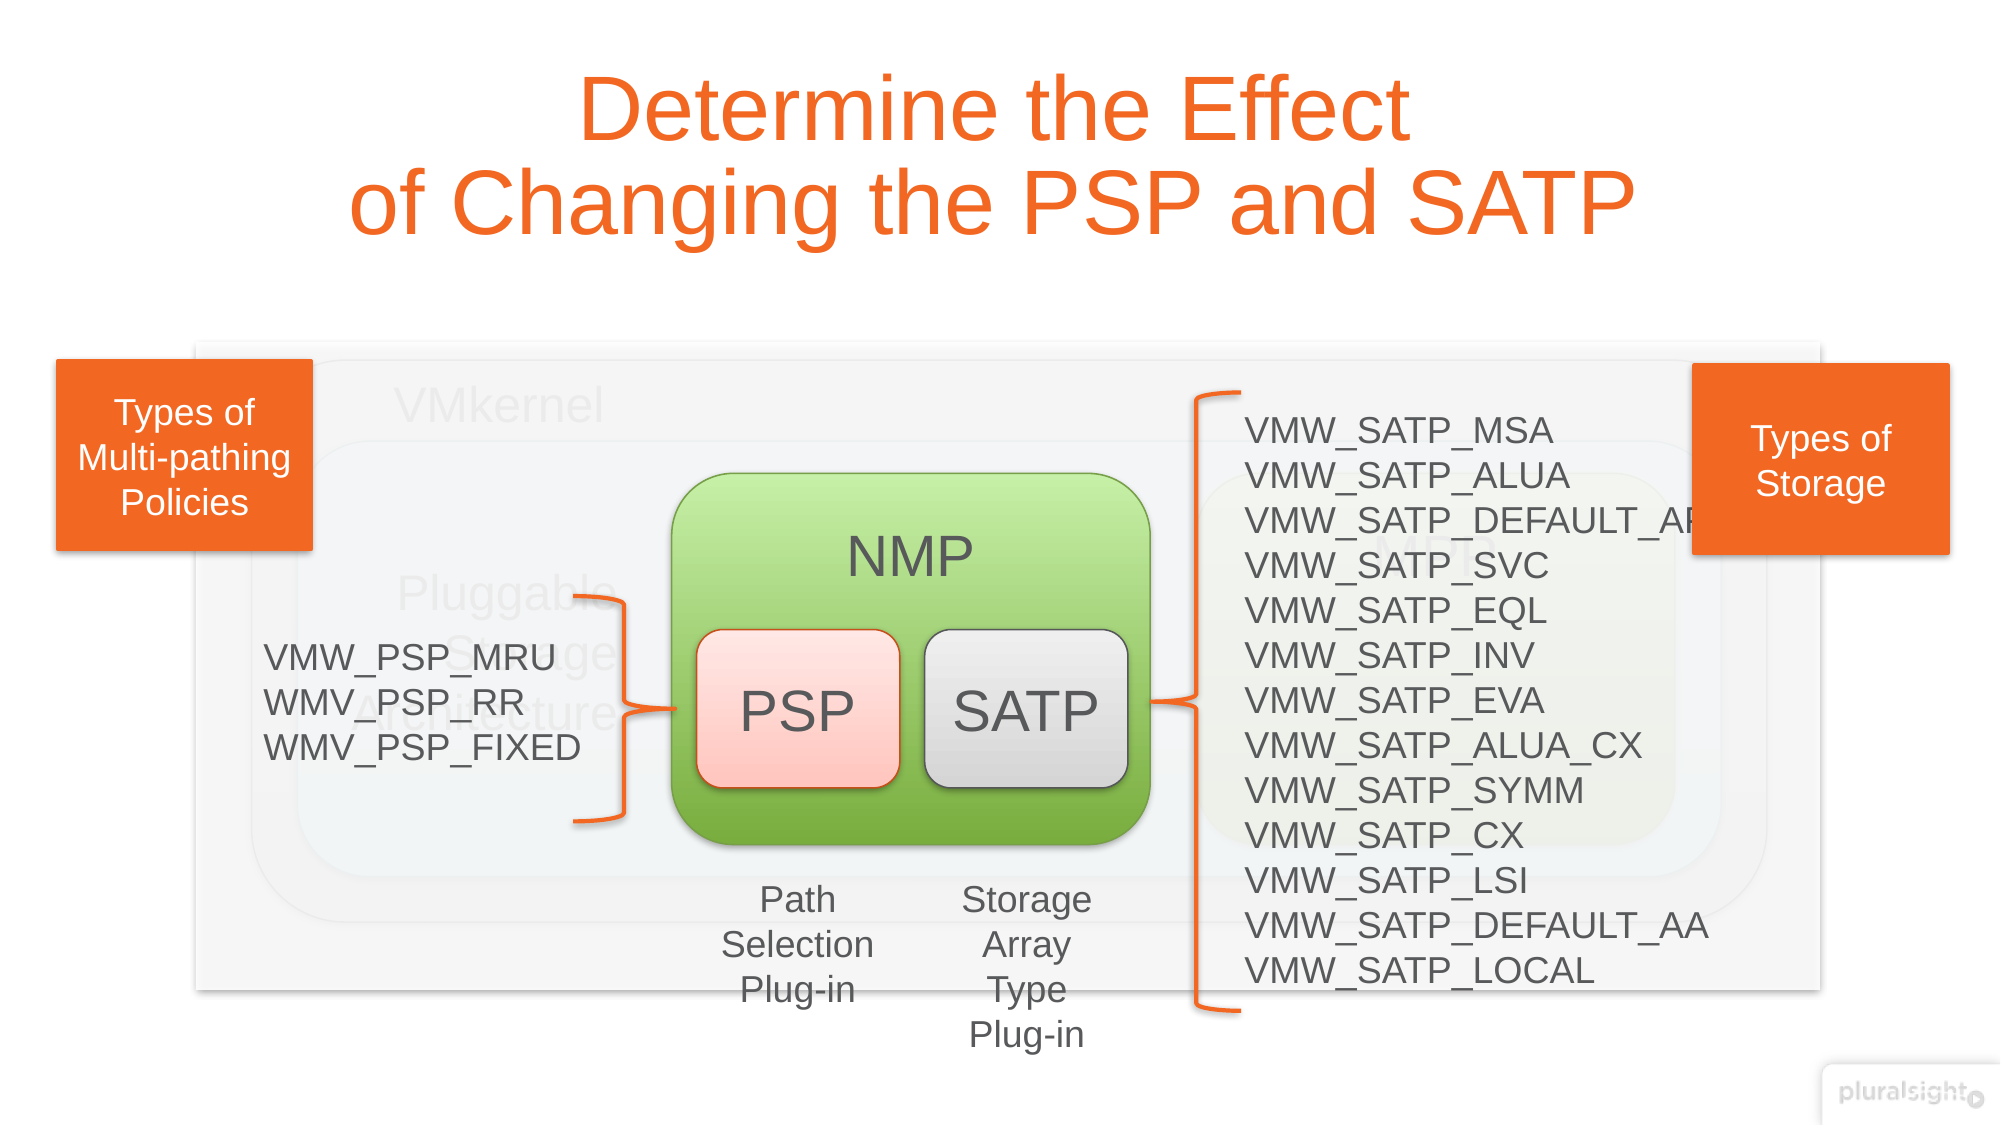

# Determine the Effect of Changing the PSP and SATP

Types of Multi-pathing
Policies
VMkernel
Types of Storage

VMW_SATP_MSA
VMW_SATP_ALUA
VMW_SATP_DEFAULT_AP
VMW_SATP_SVC
VMW_SATP_EQL
VMW_SATP_INV
VMW_SATP_EVA
VMW_SATP_ALUA_CX
VMW_SATP_SYMM
VMW_SATP_CX
VMW_SATP_LSI
VMW_SATP_DEFAULT_AA
VMW_SATP_LOCAL

NMP
MPP
Pluggable
Storage
Architecture

VMW_PSP_MRU
WMV_PSP_RR
WMV_PSP_FIXED

PSP
SATP
Storage
Array
Type
Plug-in
Path
Selection
Plug-in